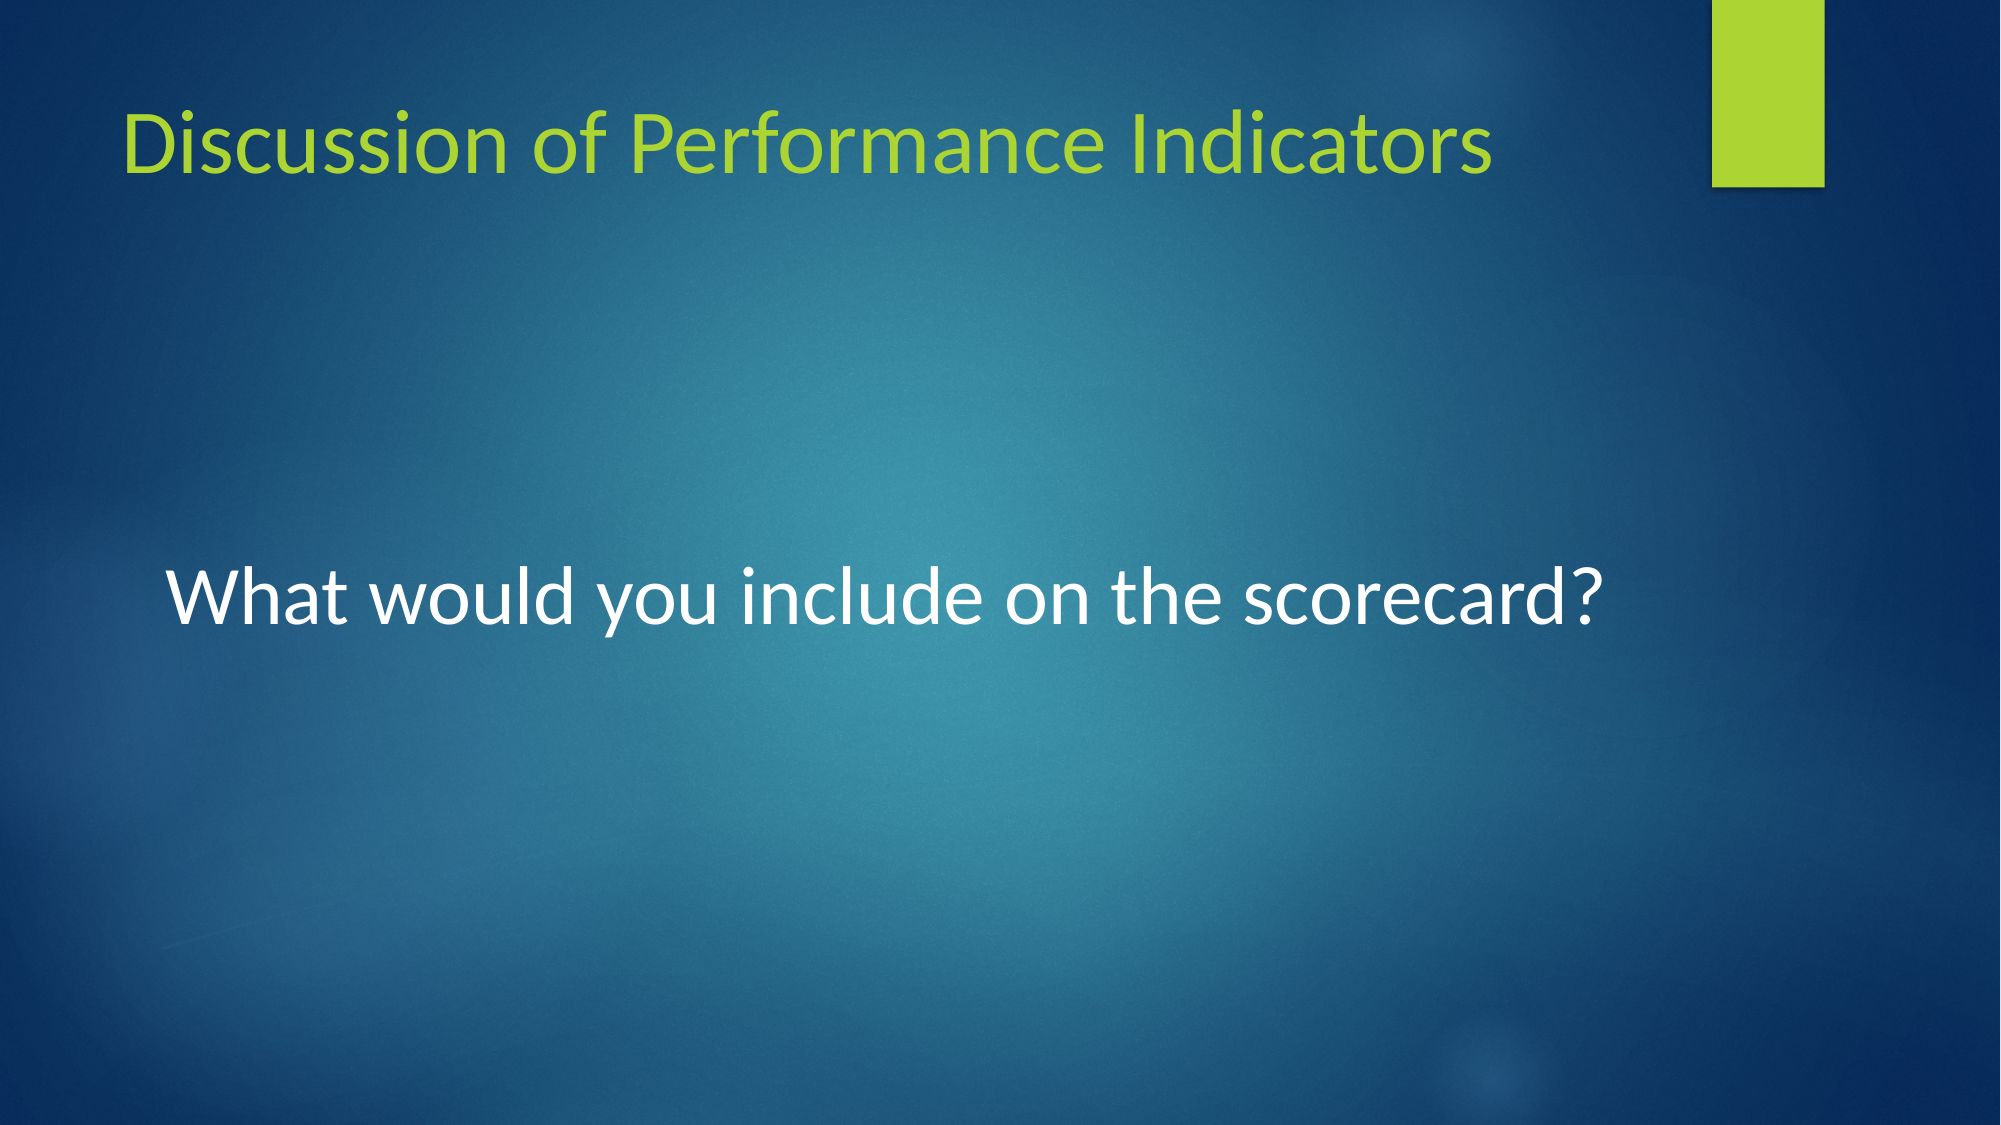

# Discussion of Performance Indicators
What would you include on the scorecard?